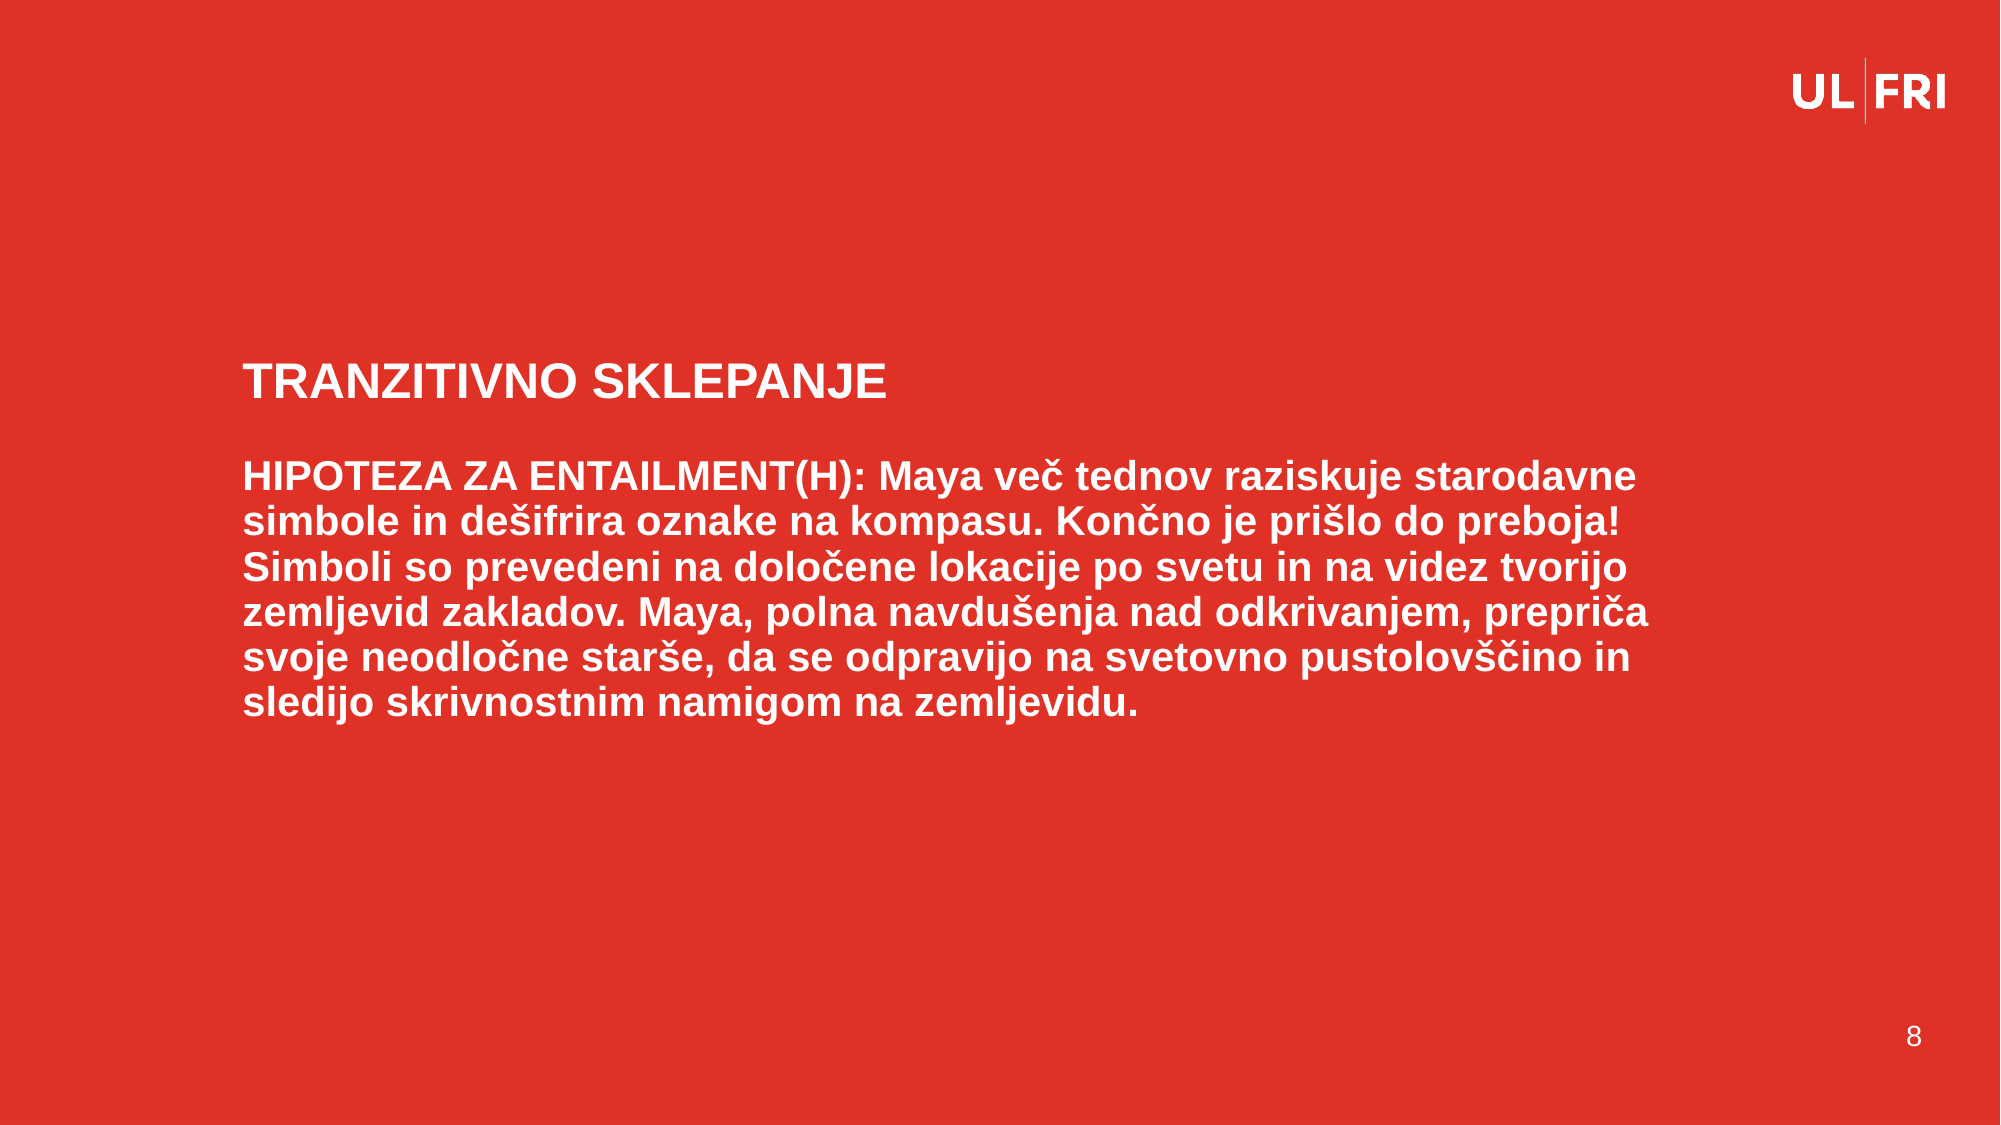

# TRANZITIVNO SKLEPANJE HIPOTEZA ZA ENTAILMENT(H): Maya več tednov raziskuje starodavne simbole in dešifrira oznake na kompasu. Končno je prišlo do preboja! Simboli so prevedeni na določene lokacije po svetu in na videz tvorijo zemljevid zakladov. Maya, polna navdušenja nad odkrivanjem, prepriča svoje neodločne starše, da se odpravijo na svetovno pustolovščino in sledijo skrivnostnim namigom na zemljevidu.
8